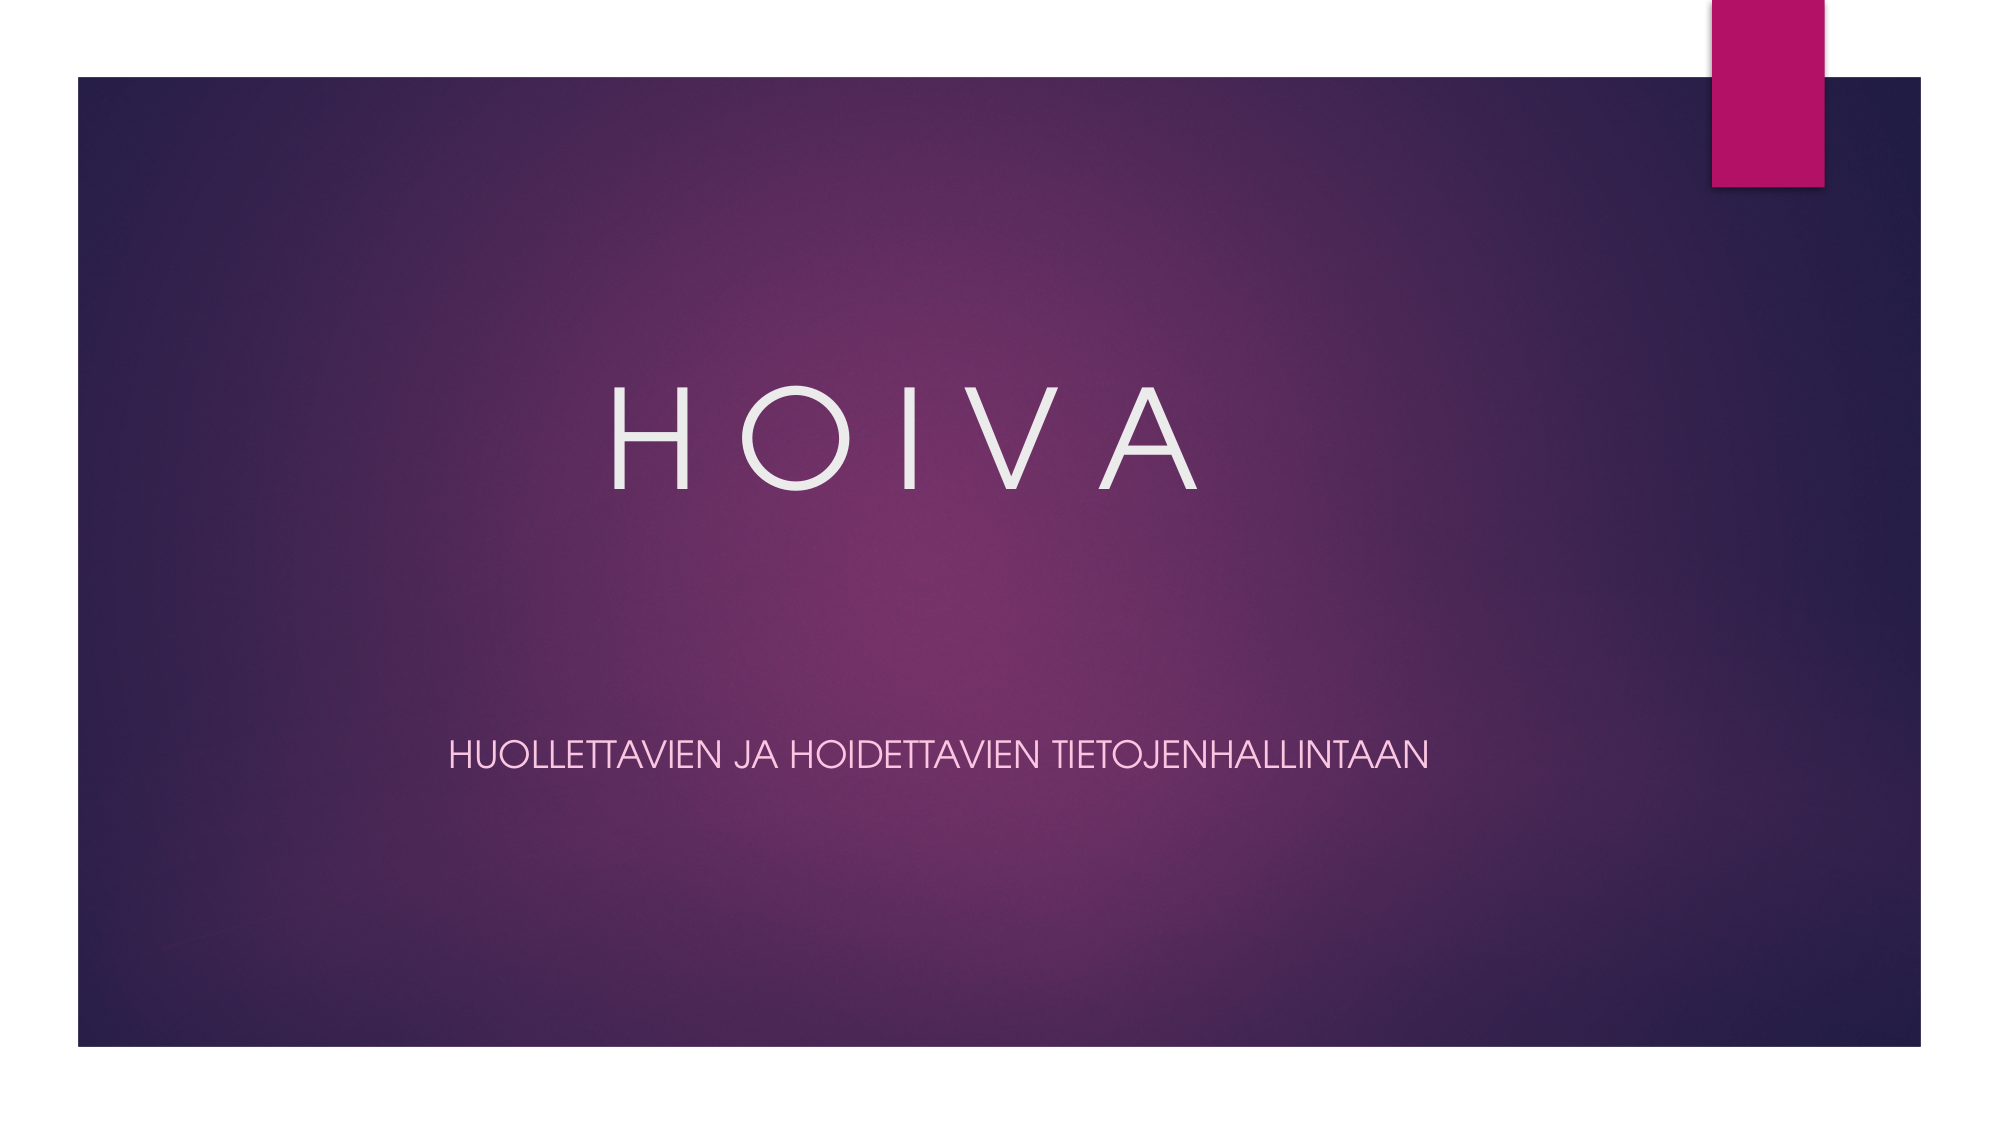

# H O I V A
Huollettavien ja hoidettavien tietojenhallintaan